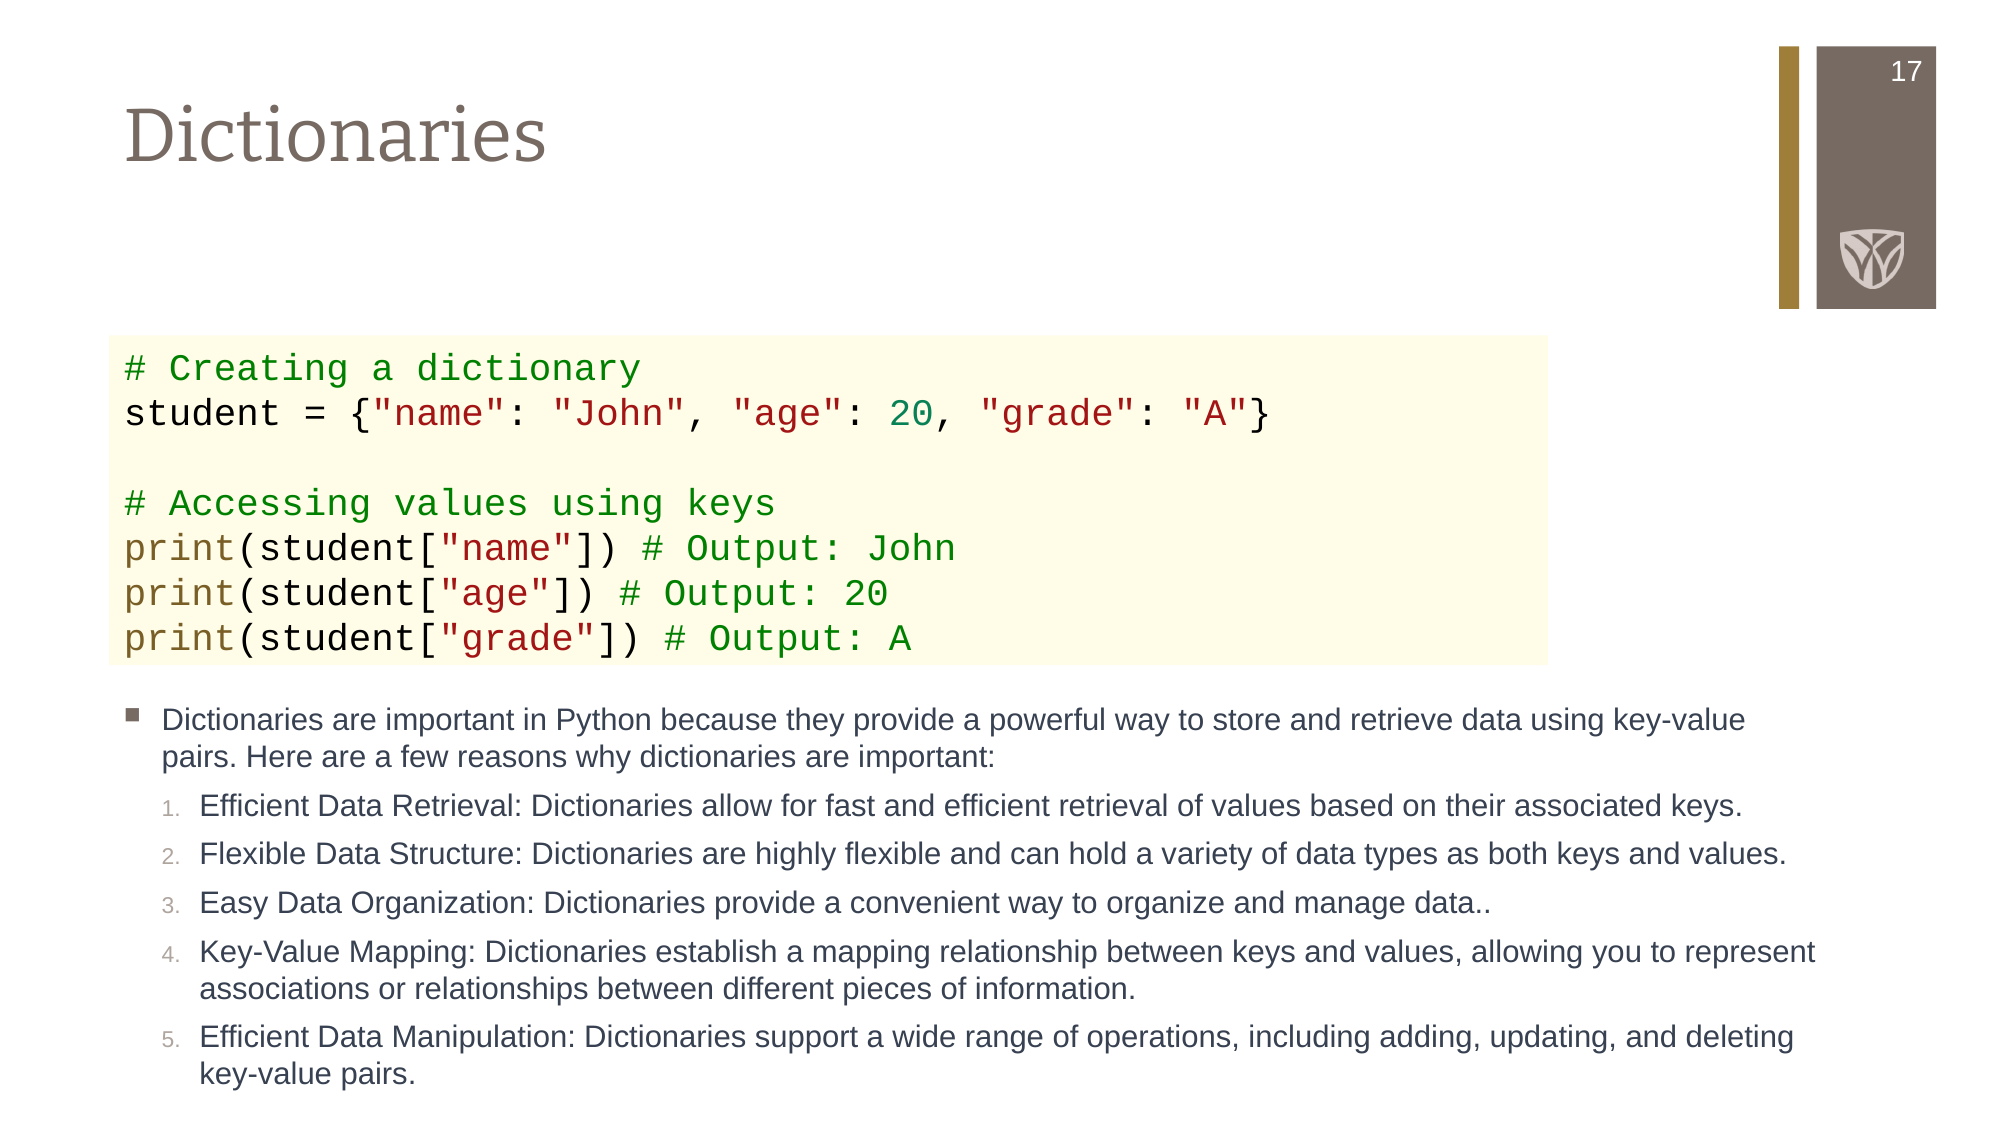

17
# Dictionaries
# Creating a dictionary
student = {"name": "John", "age": 20, "grade": "A"}
# Accessing values using keys
print(student["name"]) # Output: John
print(student["age"]) # Output: 20
print(student["grade"]) # Output: A
Dictionaries are important in Python because they provide a powerful way to store and retrieve data using key-value pairs. Here are a few reasons why dictionaries are important:
Efficient Data Retrieval: Dictionaries allow for fast and efficient retrieval of values based on their associated keys.
Flexible Data Structure: Dictionaries are highly flexible and can hold a variety of data types as both keys and values.
Easy Data Organization: Dictionaries provide a convenient way to organize and manage data..
Key-Value Mapping: Dictionaries establish a mapping relationship between keys and values, allowing you to represent associations or relationships between different pieces of information.
Efficient Data Manipulation: Dictionaries support a wide range of operations, including adding, updating, and deleting key-value pairs.